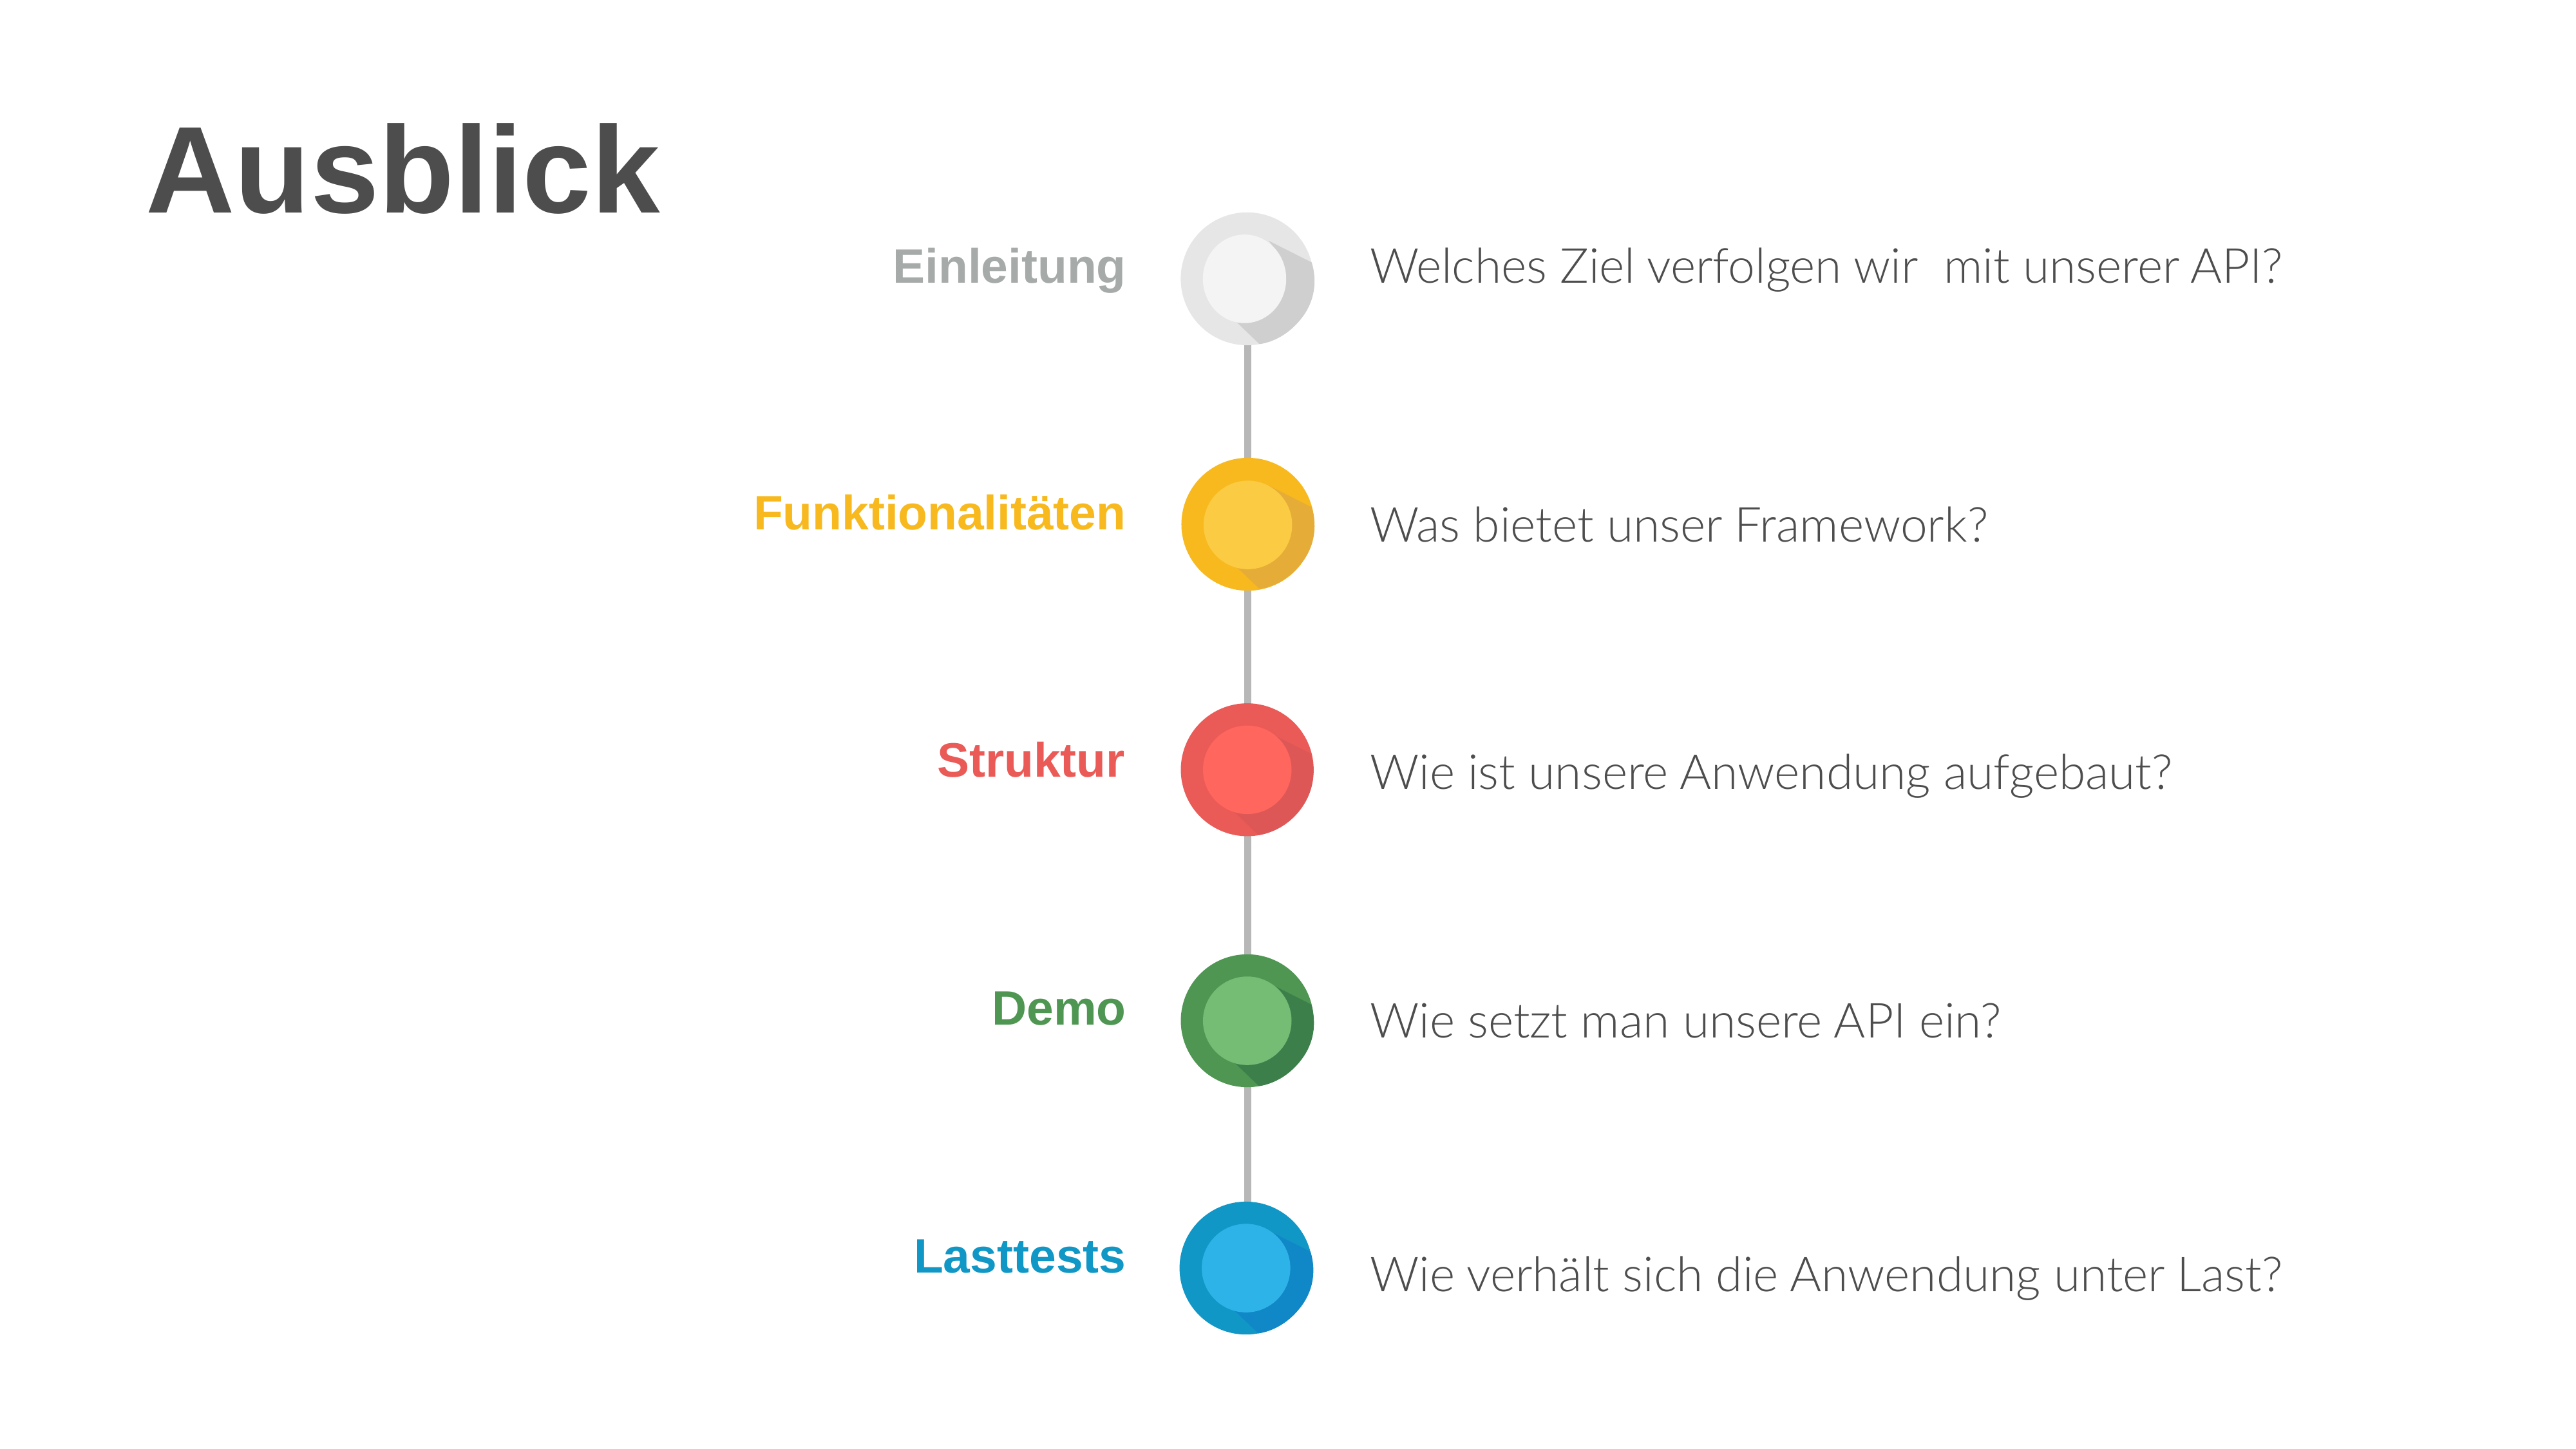

# Ausblick

Welches Ziel verfolgen wir  mit unserer API?

Einleitung

Was bietet unser Framework?
Funktionalitäten

Wie ist unsere Anwendung aufgebaut?
Struktur

Wie setzt man unsere API ein?
Demo

Lasttests
Wie verhält sich die Anwendung unter Last?